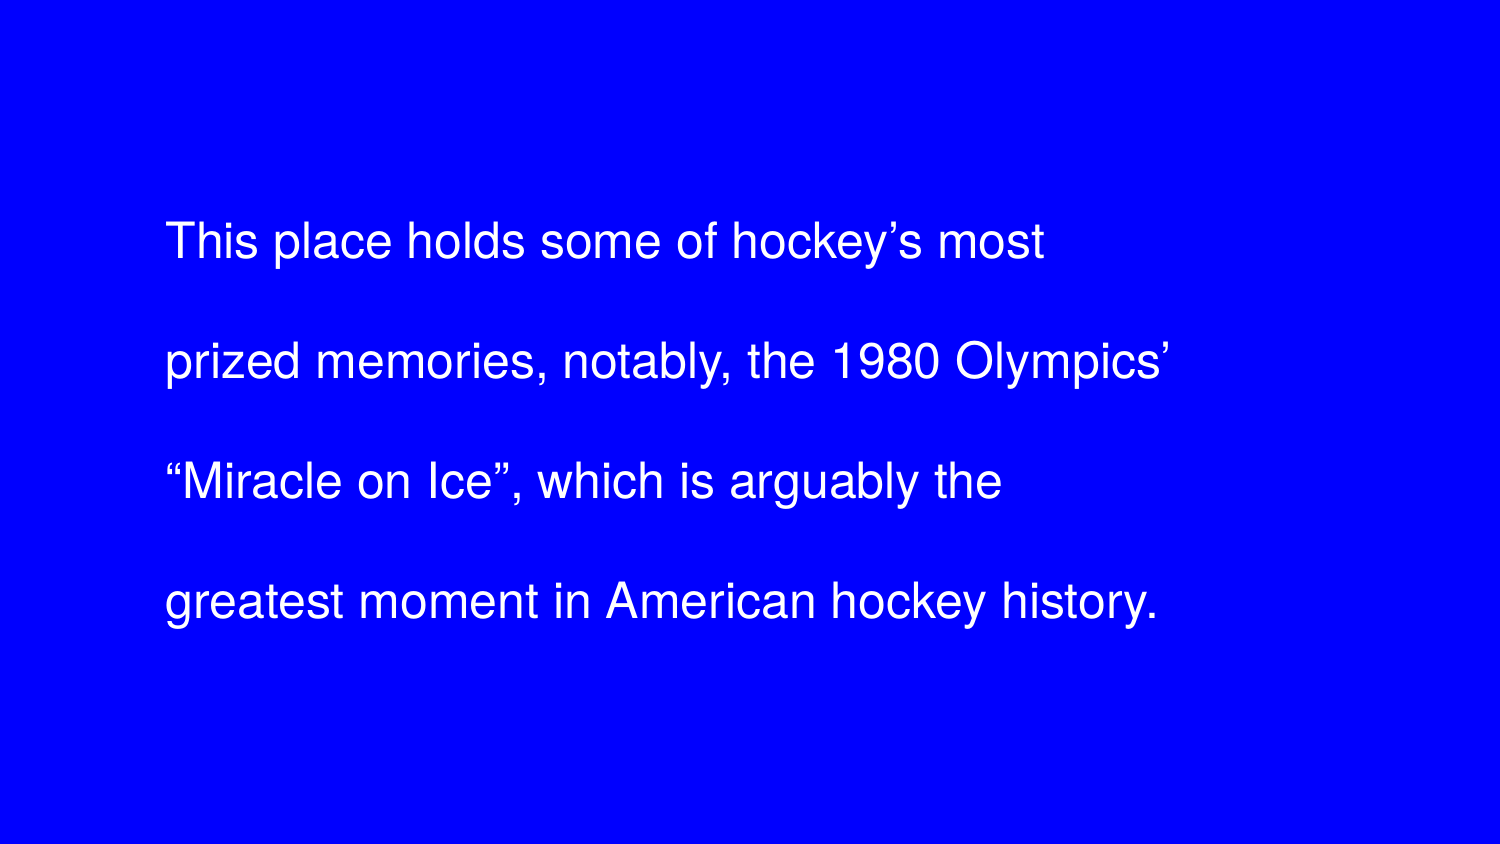

This place holds some of hockey’s most prized memories, notably, the 1980 Olympics’ “Miracle on Ice”, which is arguably the greatest moment in American hockey history.